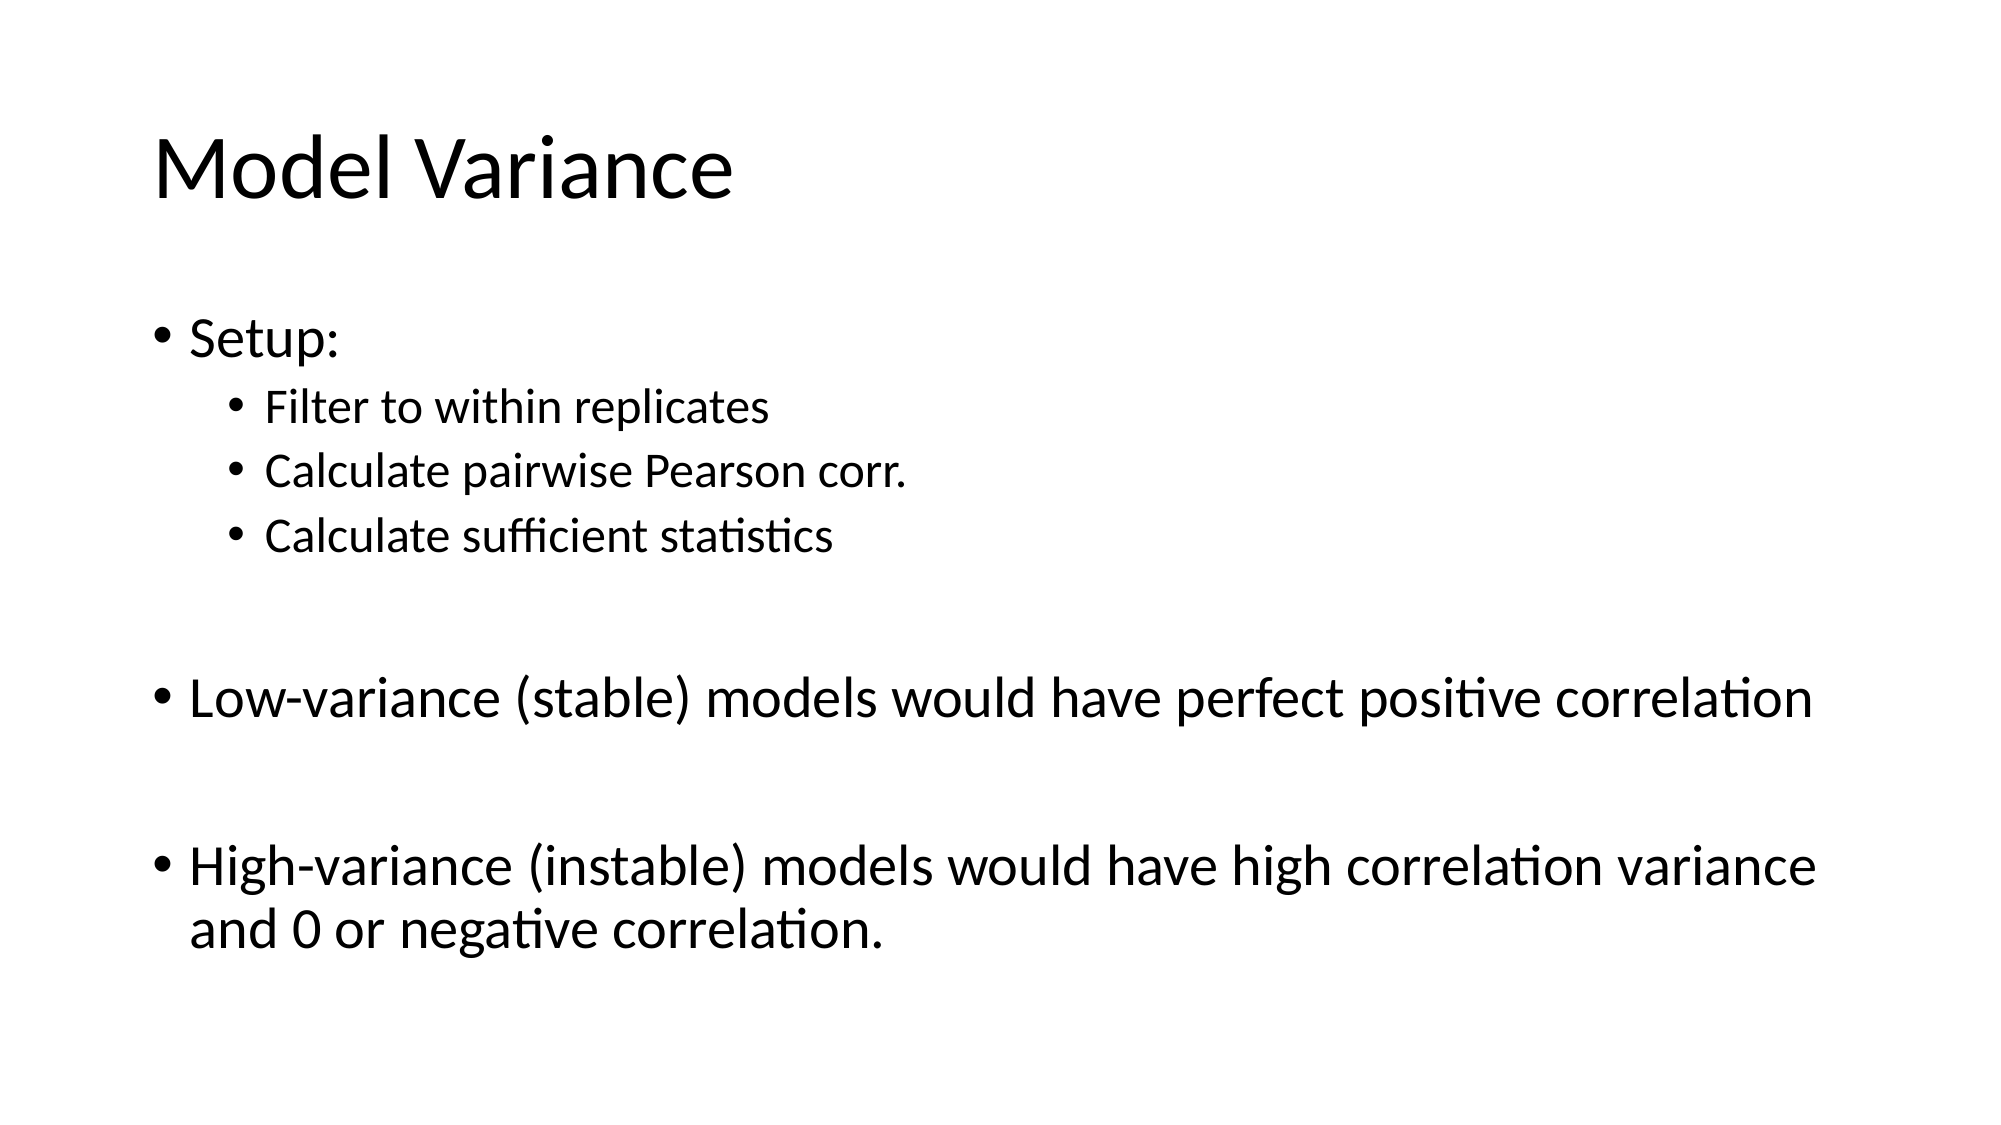

# Model Variance
Setup:
Filter to within replicates
Calculate pairwise Pearson corr.
Calculate sufficient statistics

Low-variance (stable) models would have perfect positive correlation

High-variance (instable) models would have high correlation variance and 0 or negative correlation.